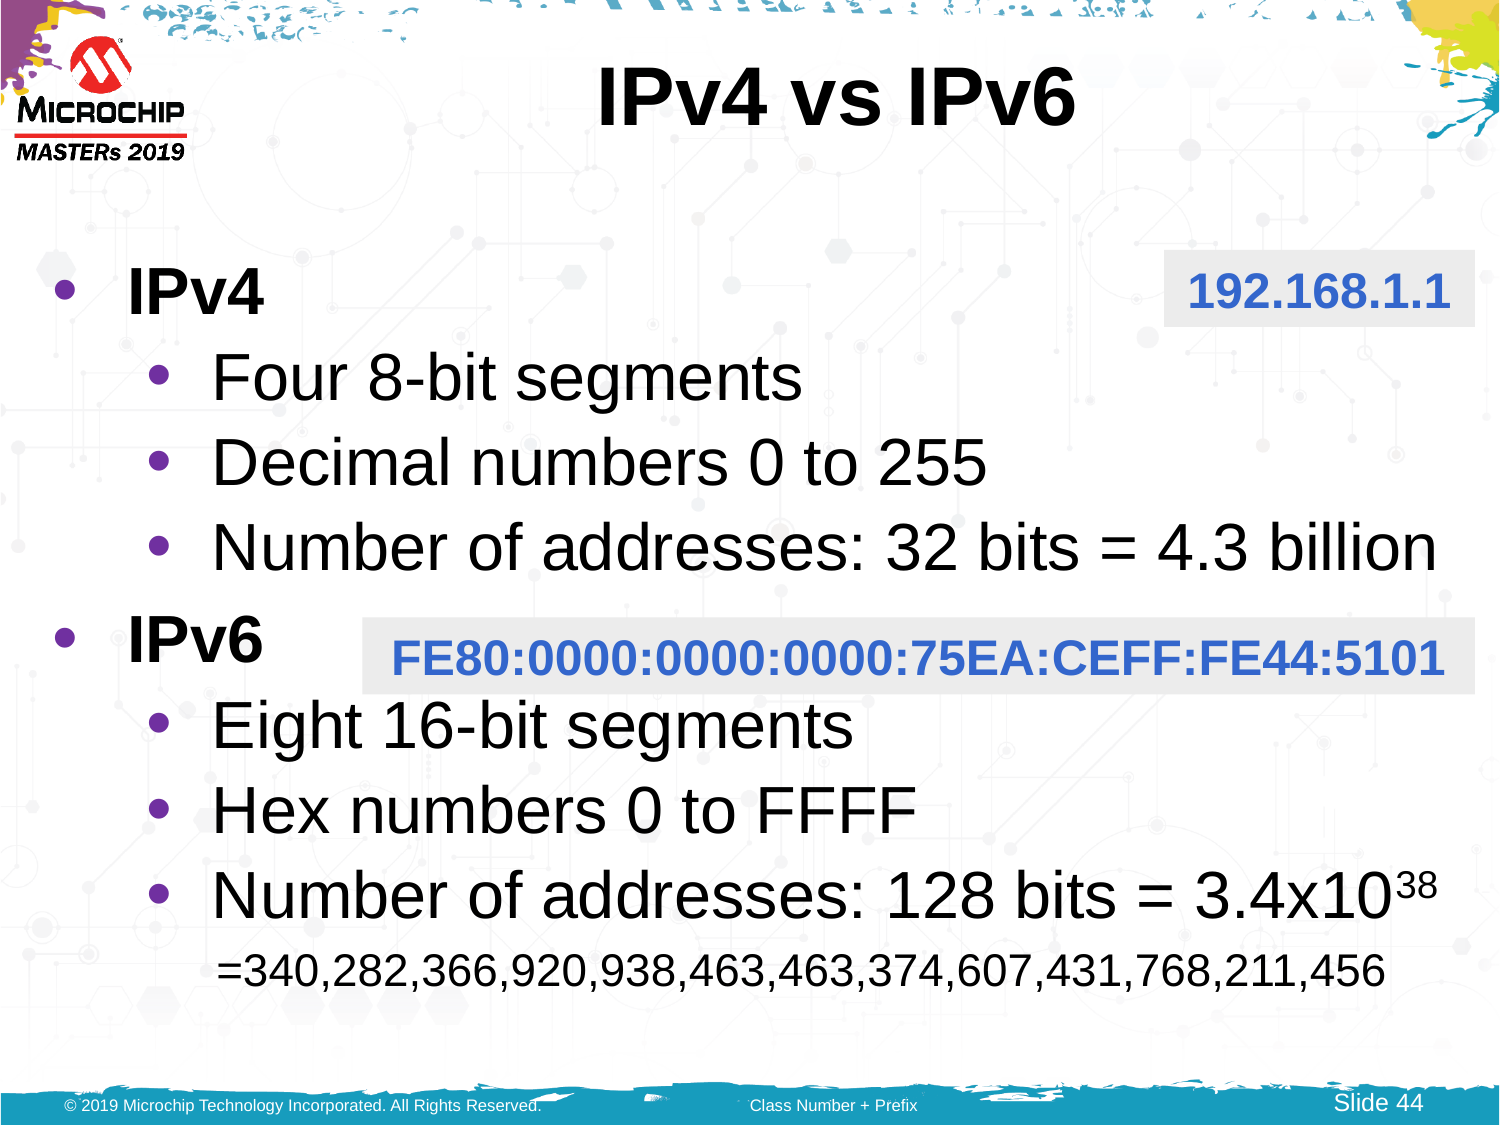

# IPv4 vs IPv6
192.168.1.1
IPv4
Four 8-bit segments
Decimal numbers 0 to 255
Number of addresses: 32 bits = 4.3 billion
IPv6
Eight 16-bit segments
Hex numbers 0 to FFFF
Number of addresses: 128 bits = 3.4x1038
     =340,282,366,920,938,463,463,374,607,431,768,211,456

FE80:0000:0000:0000:75EA:CEFF:FE44:5101